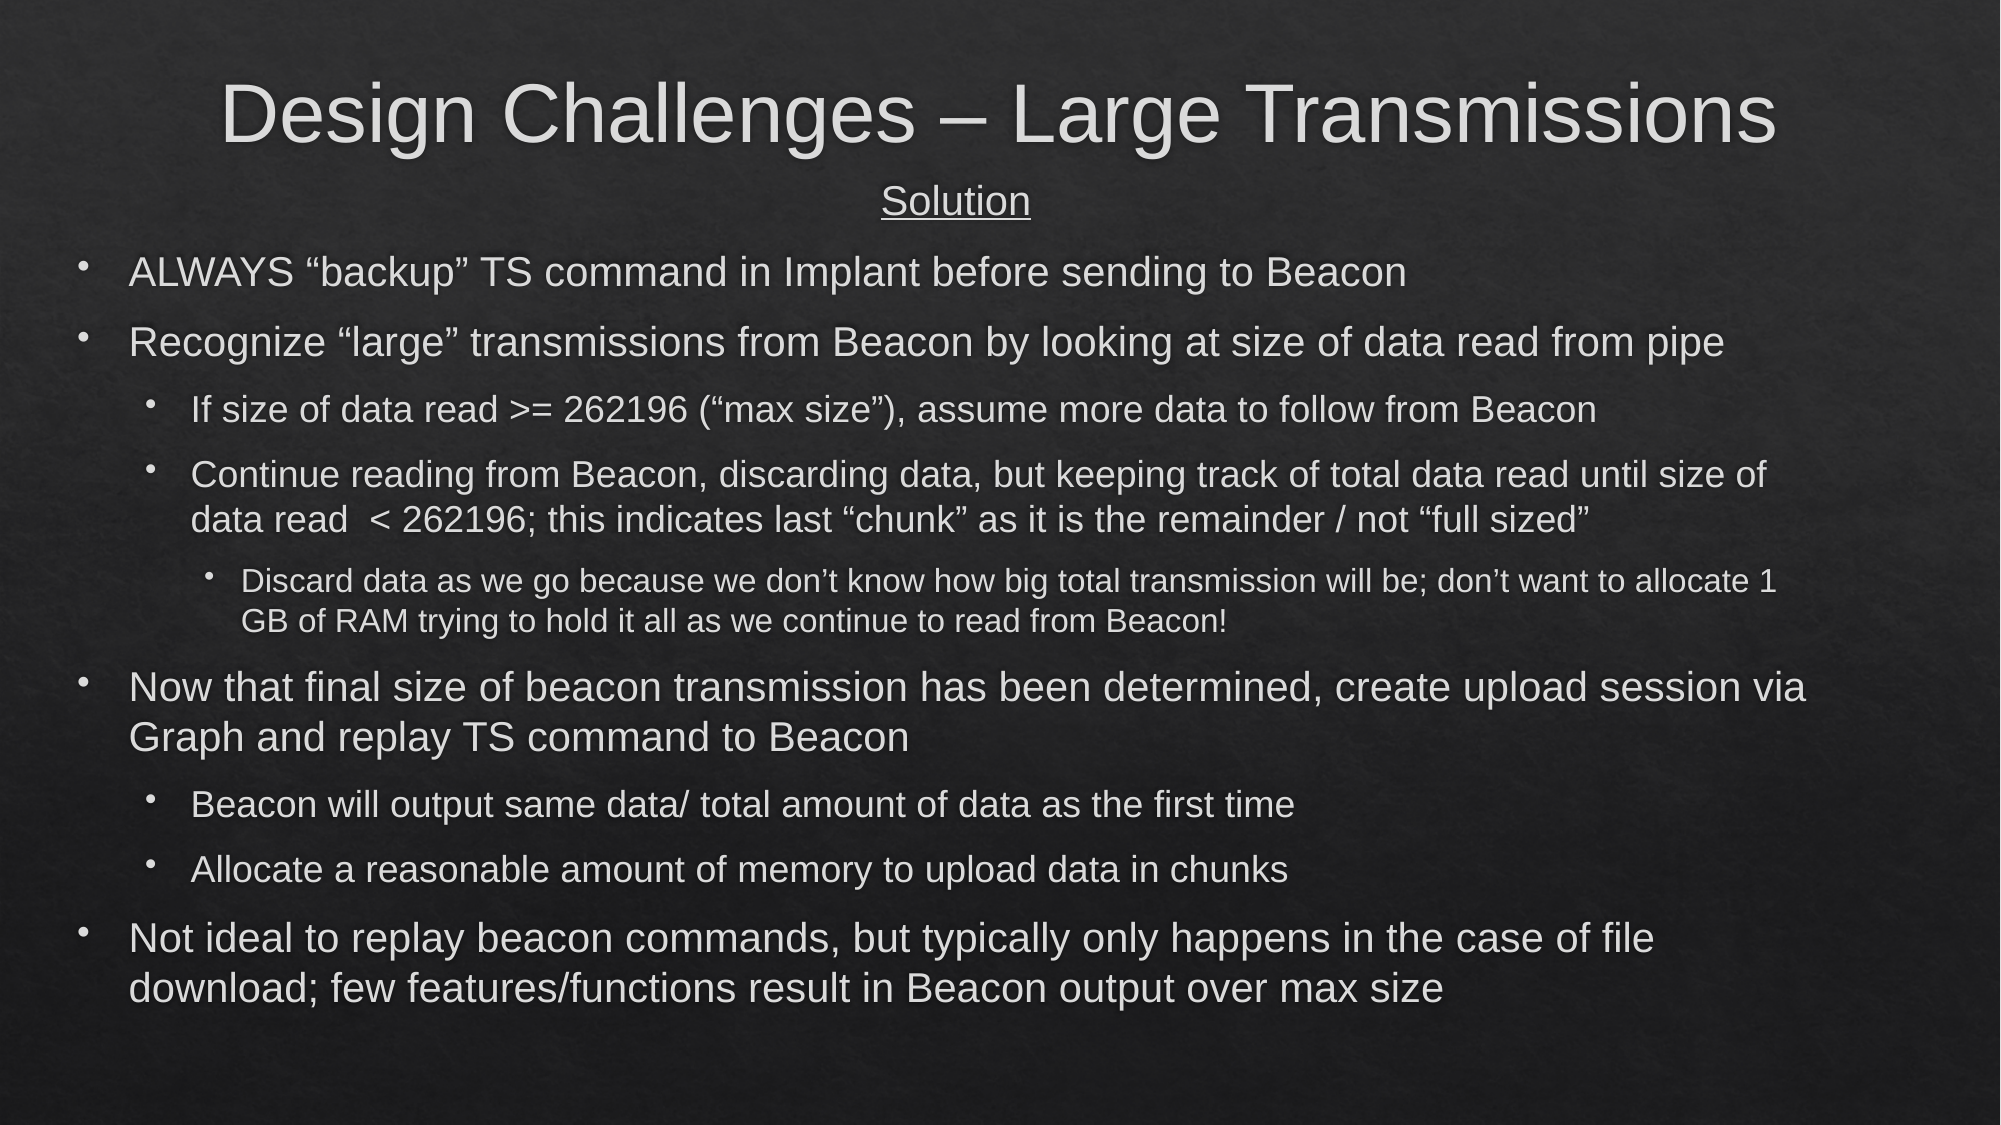

# Design Challenges – Large Transmissions
Solution
ALWAYS “backup” TS command in Implant before sending to Beacon
Recognize “large” transmissions from Beacon by looking at size of data read from pipe
If size of data read >= 262196 (“max size”), assume more data to follow from Beacon
Continue reading from Beacon, discarding data, but keeping track of total data read until size of data read  < 262196; this indicates last “chunk” as it is the remainder / not “full sized”
Discard data as we go because we don’t know how big total transmission will be; don’t want to allocate 1 GB of RAM trying to hold it all as we continue to read from Beacon!
Now that final size of beacon transmission has been determined, create upload session via Graph and replay TS command to Beacon
Beacon will output same data/ total amount of data as the first time
Allocate a reasonable amount of memory to upload data in chunks
Not ideal to replay beacon commands, but typically only happens in the case of file download; few features/functions result in Beacon output over max size